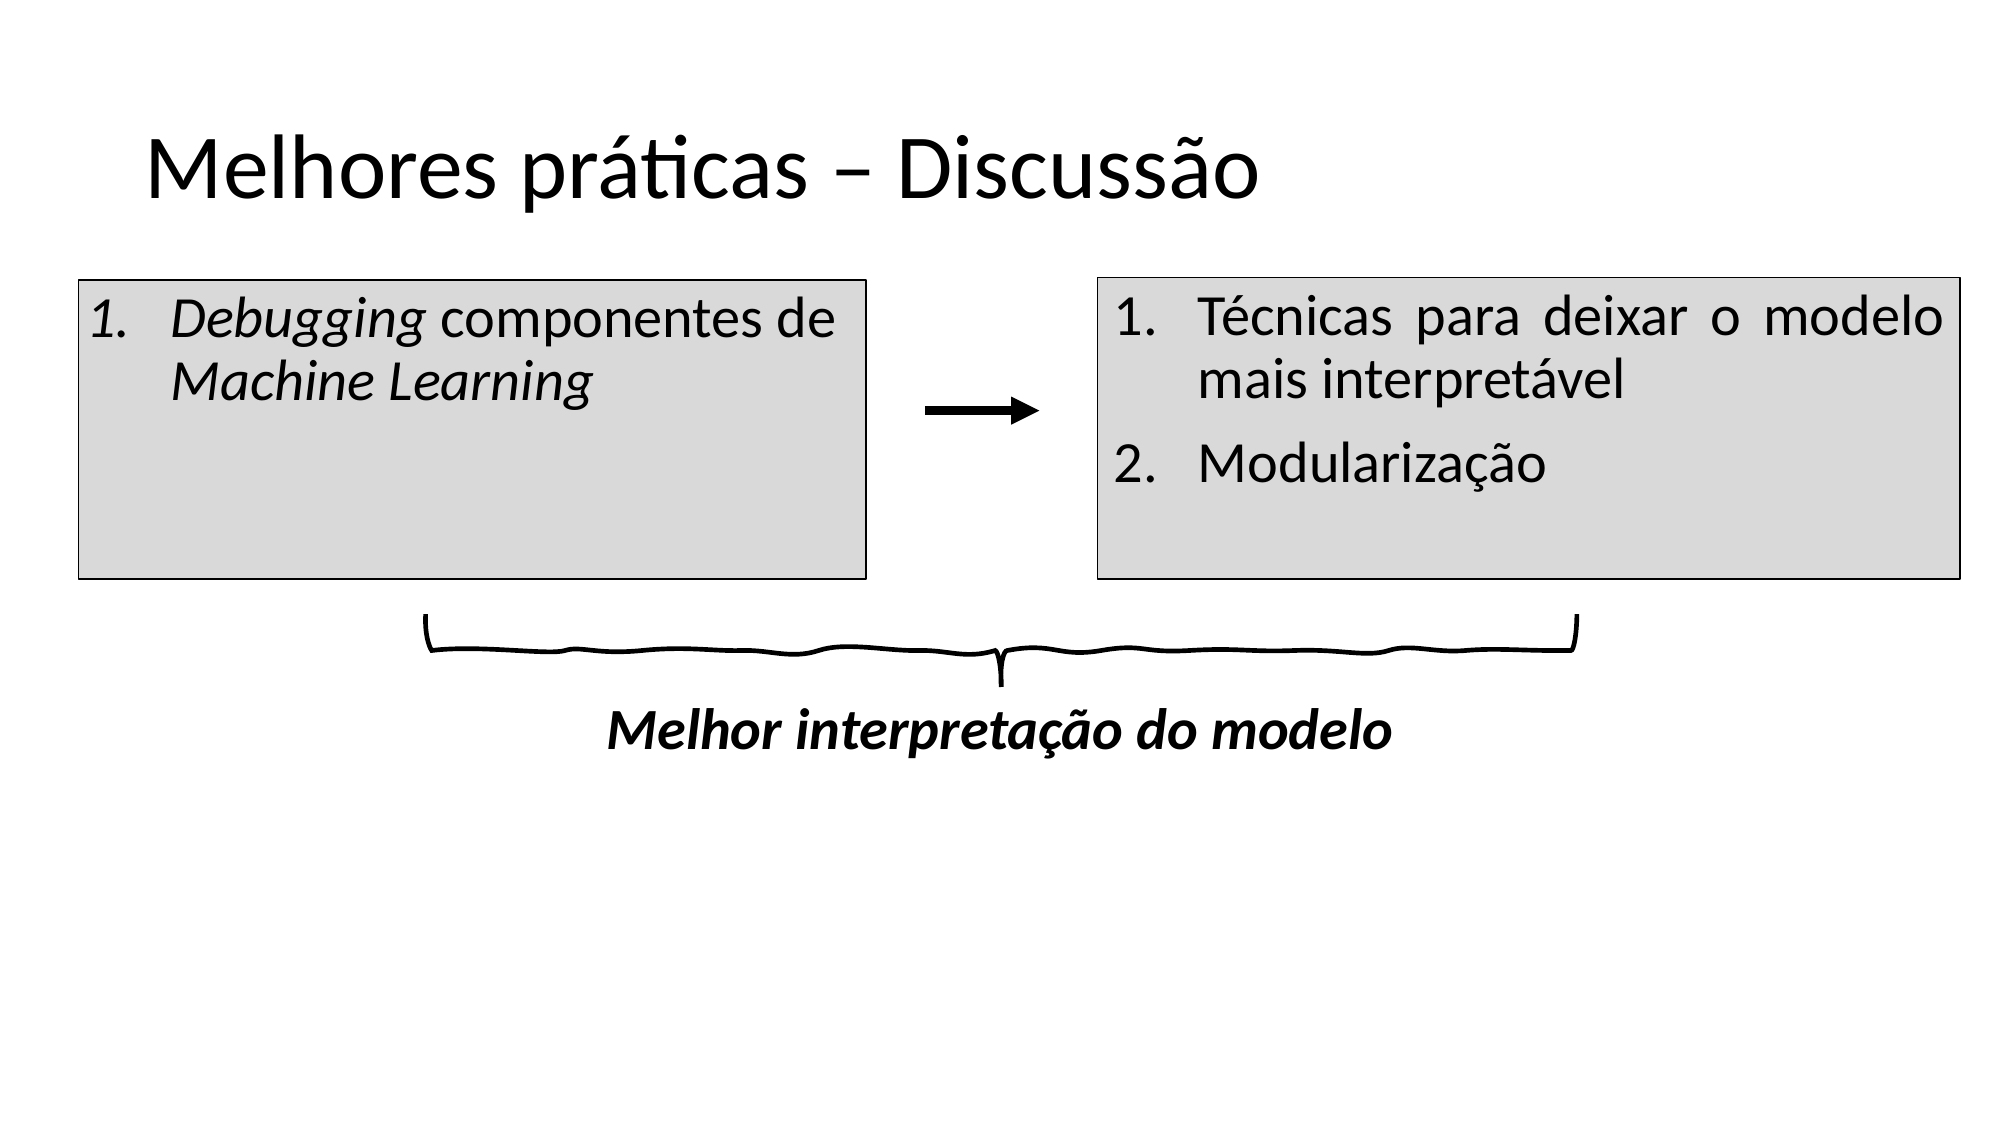

# Melhores práticas – Discussão

Técnicas para deixar o modelo mais interpretável
Modularização
Debugging componentes de Machine Learning

Melhor interpretação do modelo
31